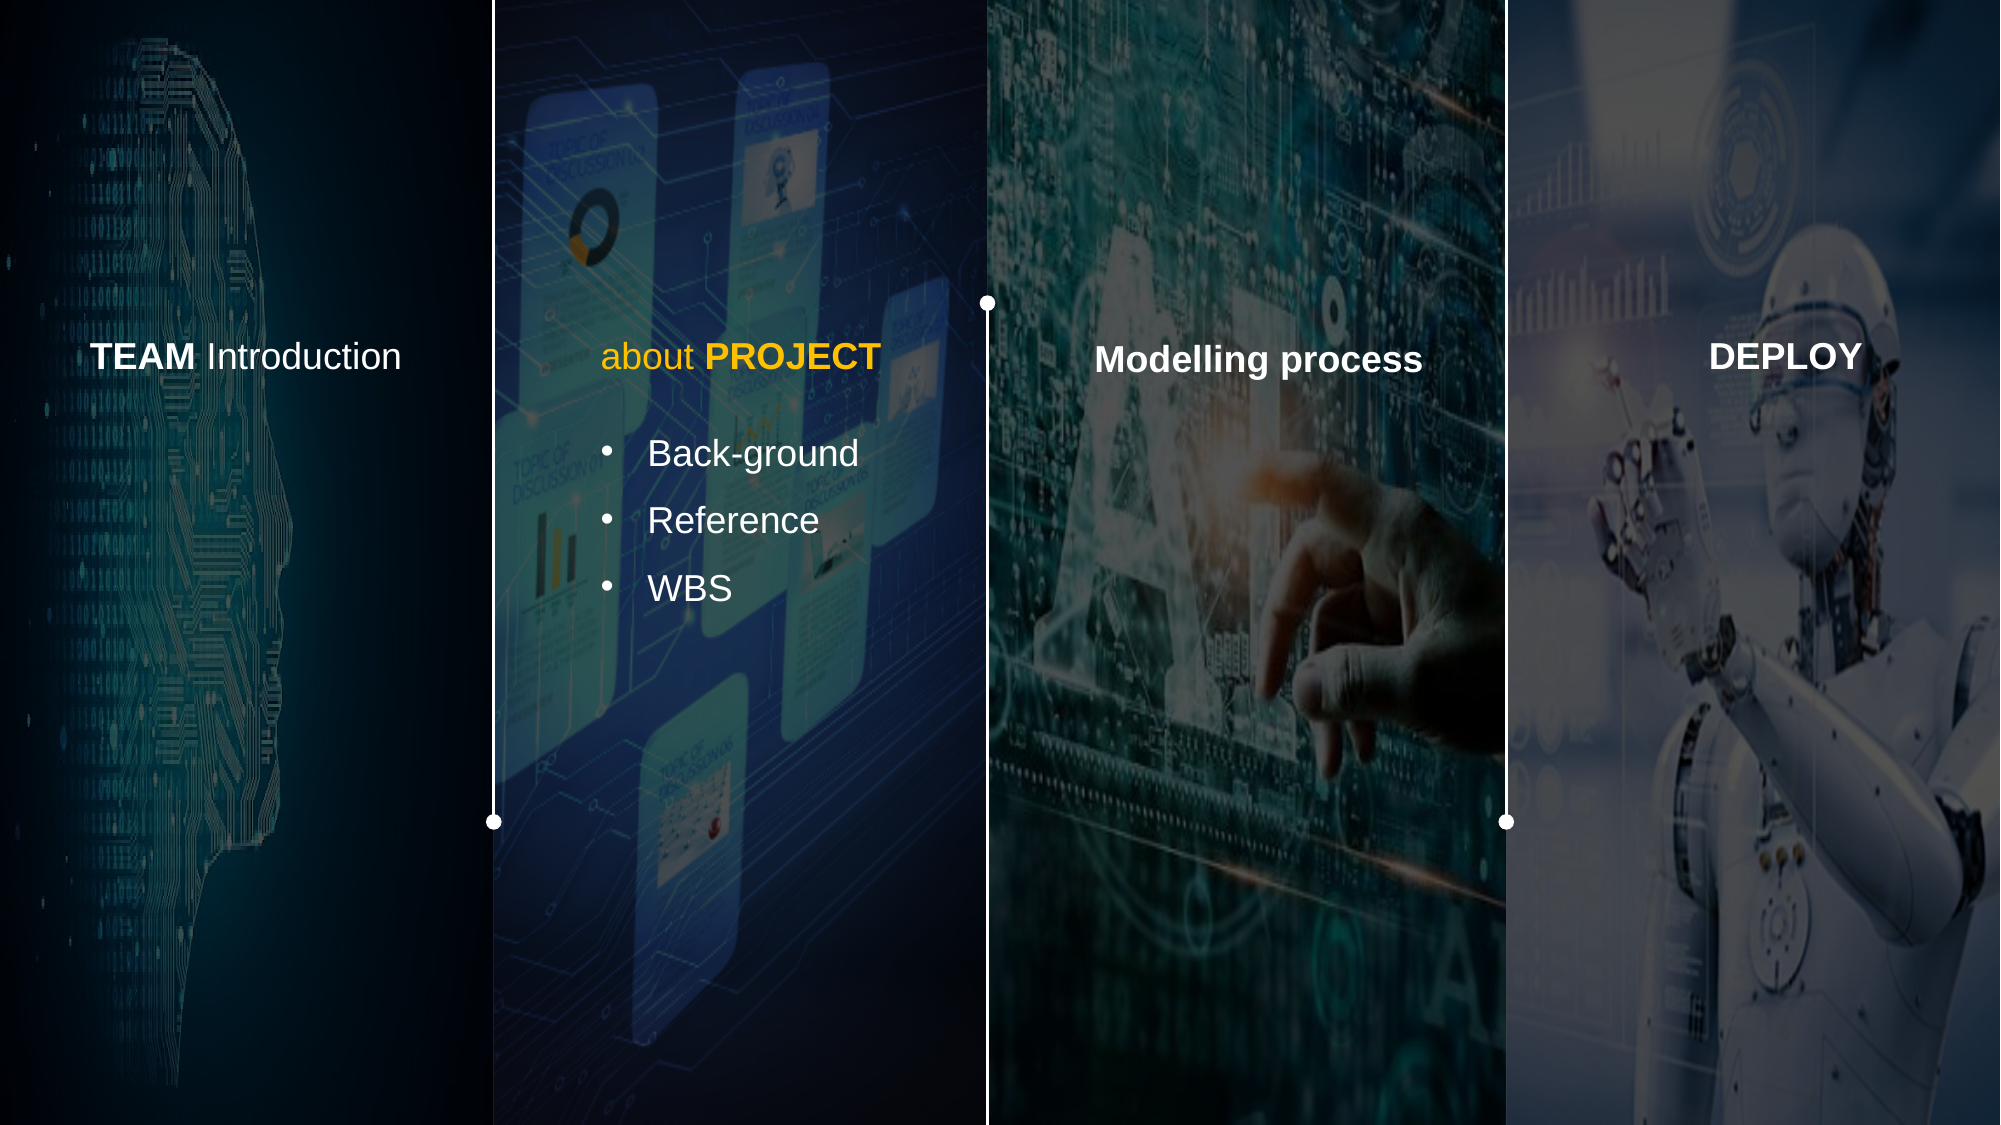

TEAM Introduction
about PROJECT
DEPLOY
Modelling process
Back-ground
Reference
WBS